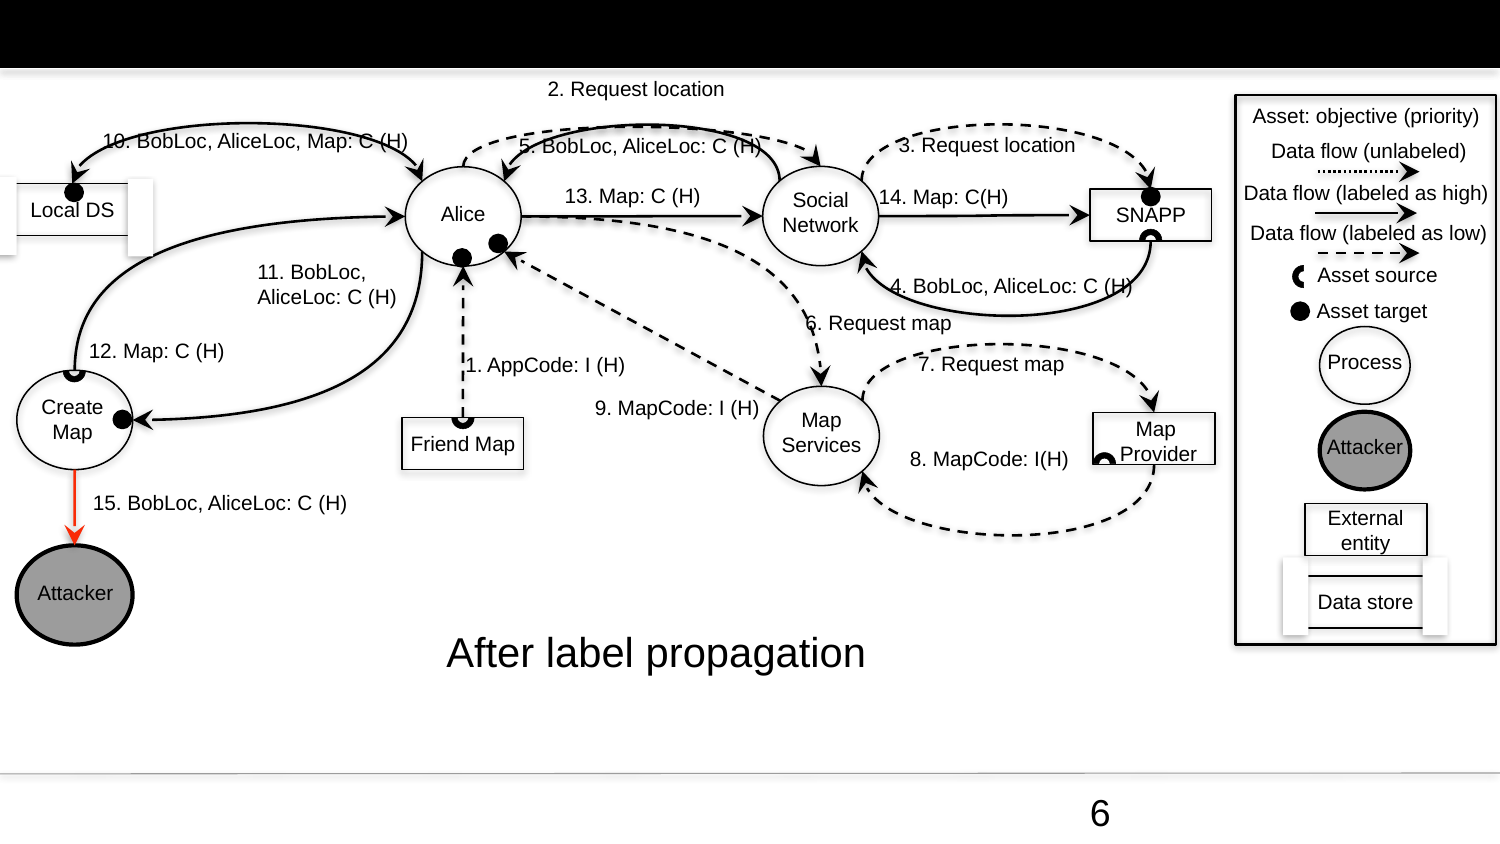

2. Request location

Asset: objective (priority)
10. BobLoc, AliceLoc, Map: C (H)

3. Request location
5. BobLoc, AliceLoc: C (H)
Data flow (unlabeled)

Social Network

Alice

Data flow (labeled as high)
13. Map: C (H)

14. Map: C(H)

Local DS

SNAPP

Data flow (labeled as low)

11. BobLoc,
AliceLoc: C (H)
Asset source

4. BobLoc, AliceLoc: C (H)
Asset target

6. Request map

Process
12. Map: C (H)
7. Request map
1. AppCode: I (H)

Create
Map

Map Services
9. MapCode: I (H)

Friend Map
Map
Provider

Attacker

8. MapCode: I(H)

15. BobLoc, AliceLoc: C (H)

External entity

Attacker

Data store
After label propagation
6